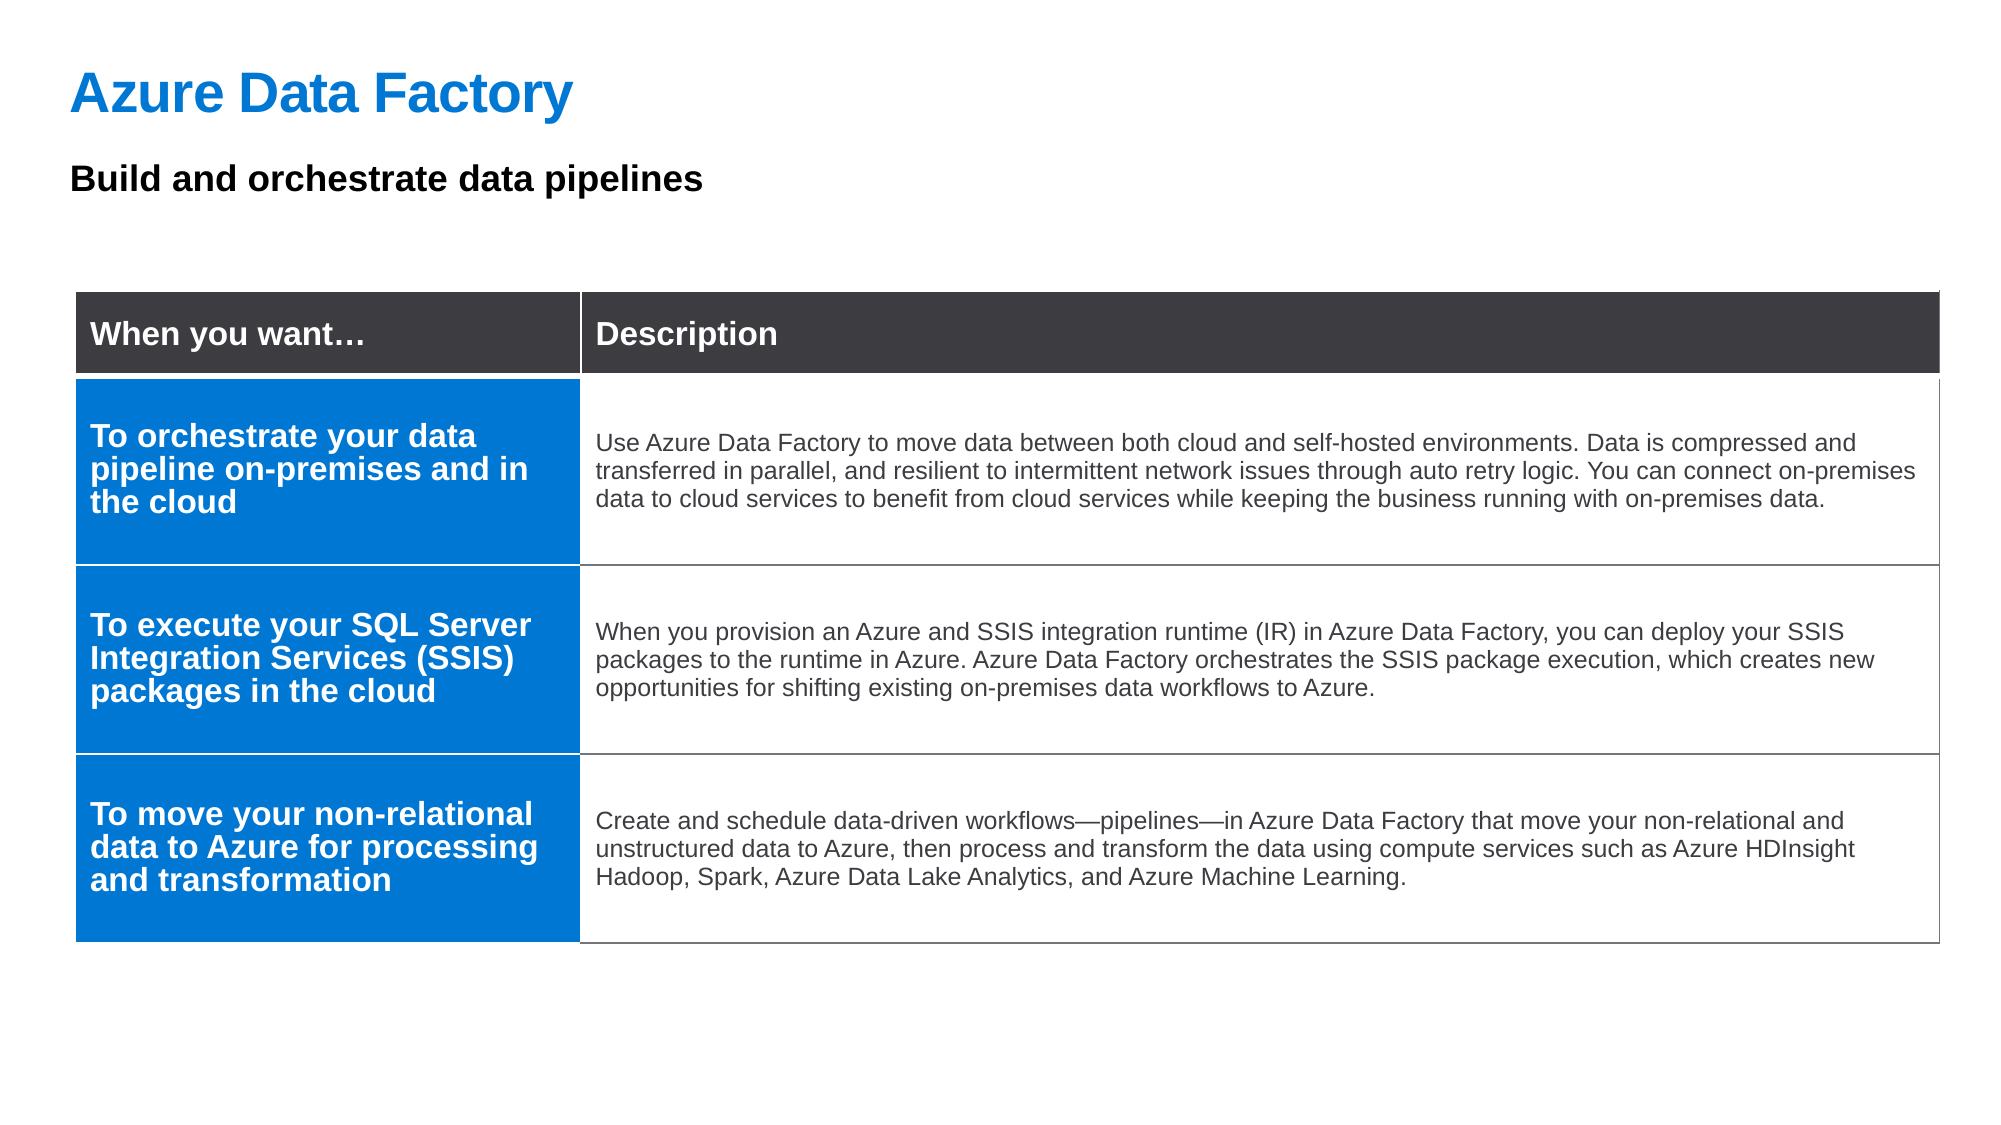

# Azure Data Factory
Build and orchestrate data pipelines
| When you want… | Description |
| --- | --- |
| To orchestrate your data pipeline on-premises and in the cloud | Use Azure Data Factory to move data between both cloud and self-hosted environments. Data is compressed and transferred in parallel, and resilient to intermittent network issues through auto retry logic. You can connect on-premises data to cloud services to benefit from cloud services while keeping the business running with on-premises data. |
| To execute your SQL Server Integration Services (SSIS) packages in the cloud | When you provision an Azure and SSIS integration runtime (IR) in Azure Data Factory, you can deploy your SSIS packages to the runtime in Azure. Azure Data Factory orchestrates the SSIS package execution, which creates new opportunities for shifting existing on-premises data workflows to Azure. |
| To move your non-relational data to Azure for processing and transformation | Create and schedule data-driven workflows—pipelines—in Azure Data Factory that move your non-relational and unstructured data to Azure, then process and transform the data using compute services such as Azure HDInsight Hadoop, Spark, Azure Data Lake Analytics, and Azure Machine Learning. |